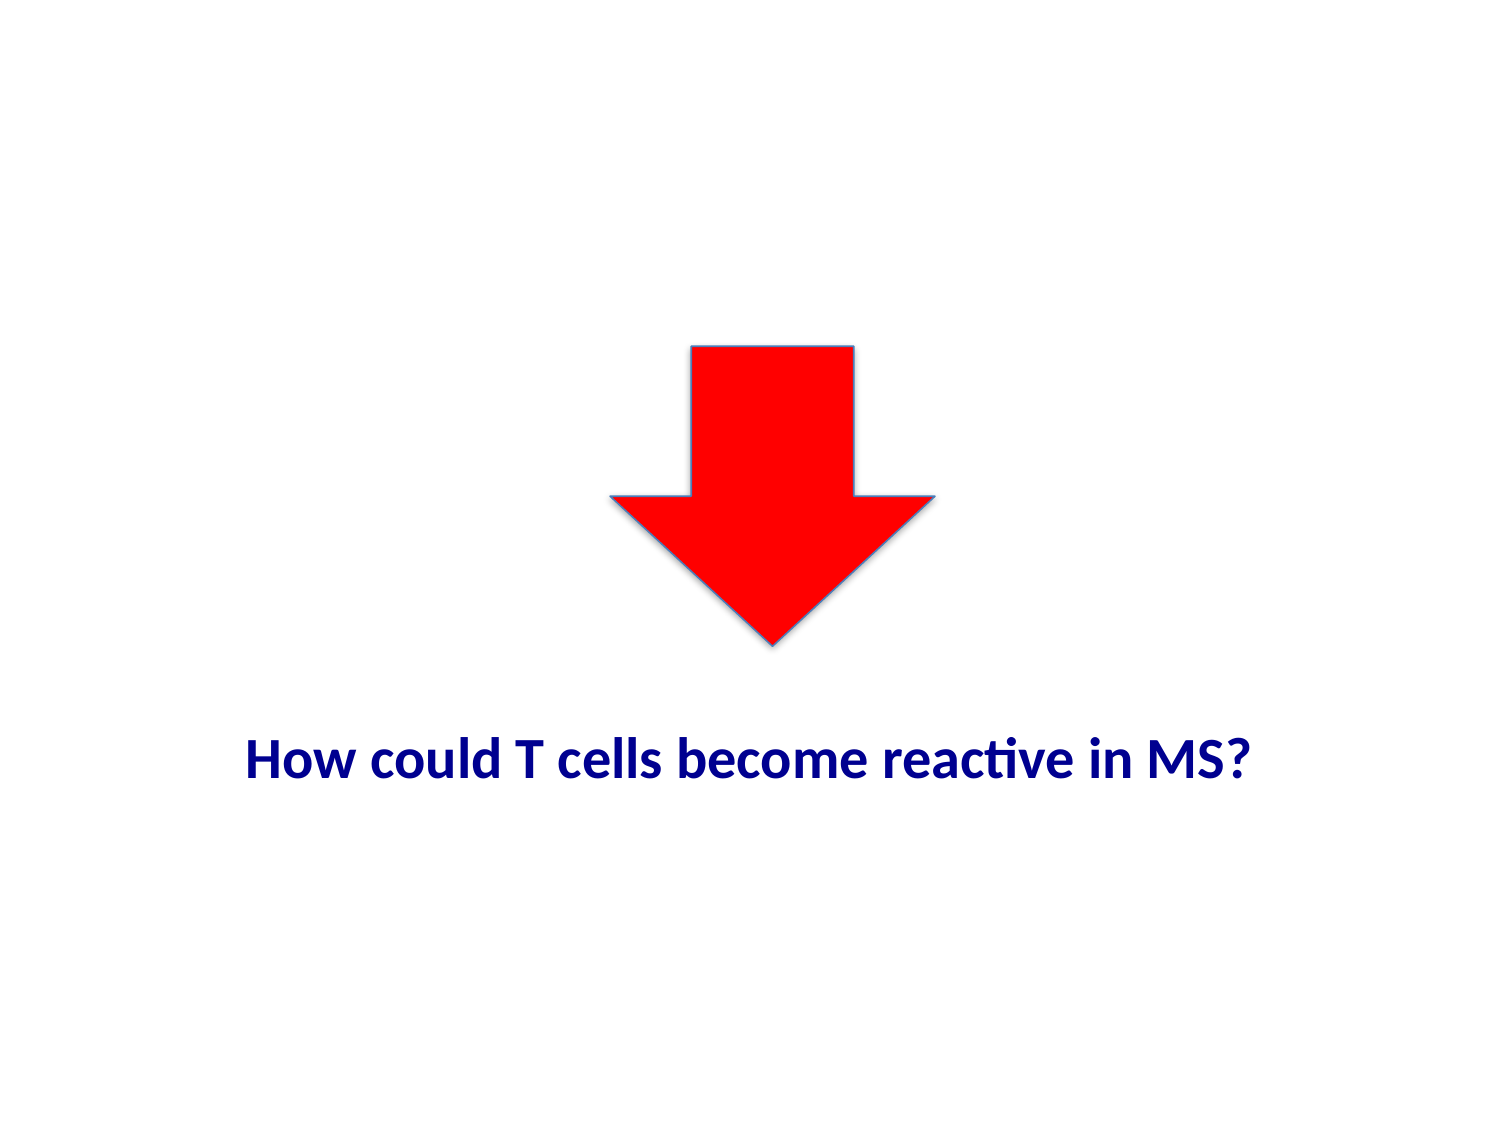

How could T cells become reactive in MS?